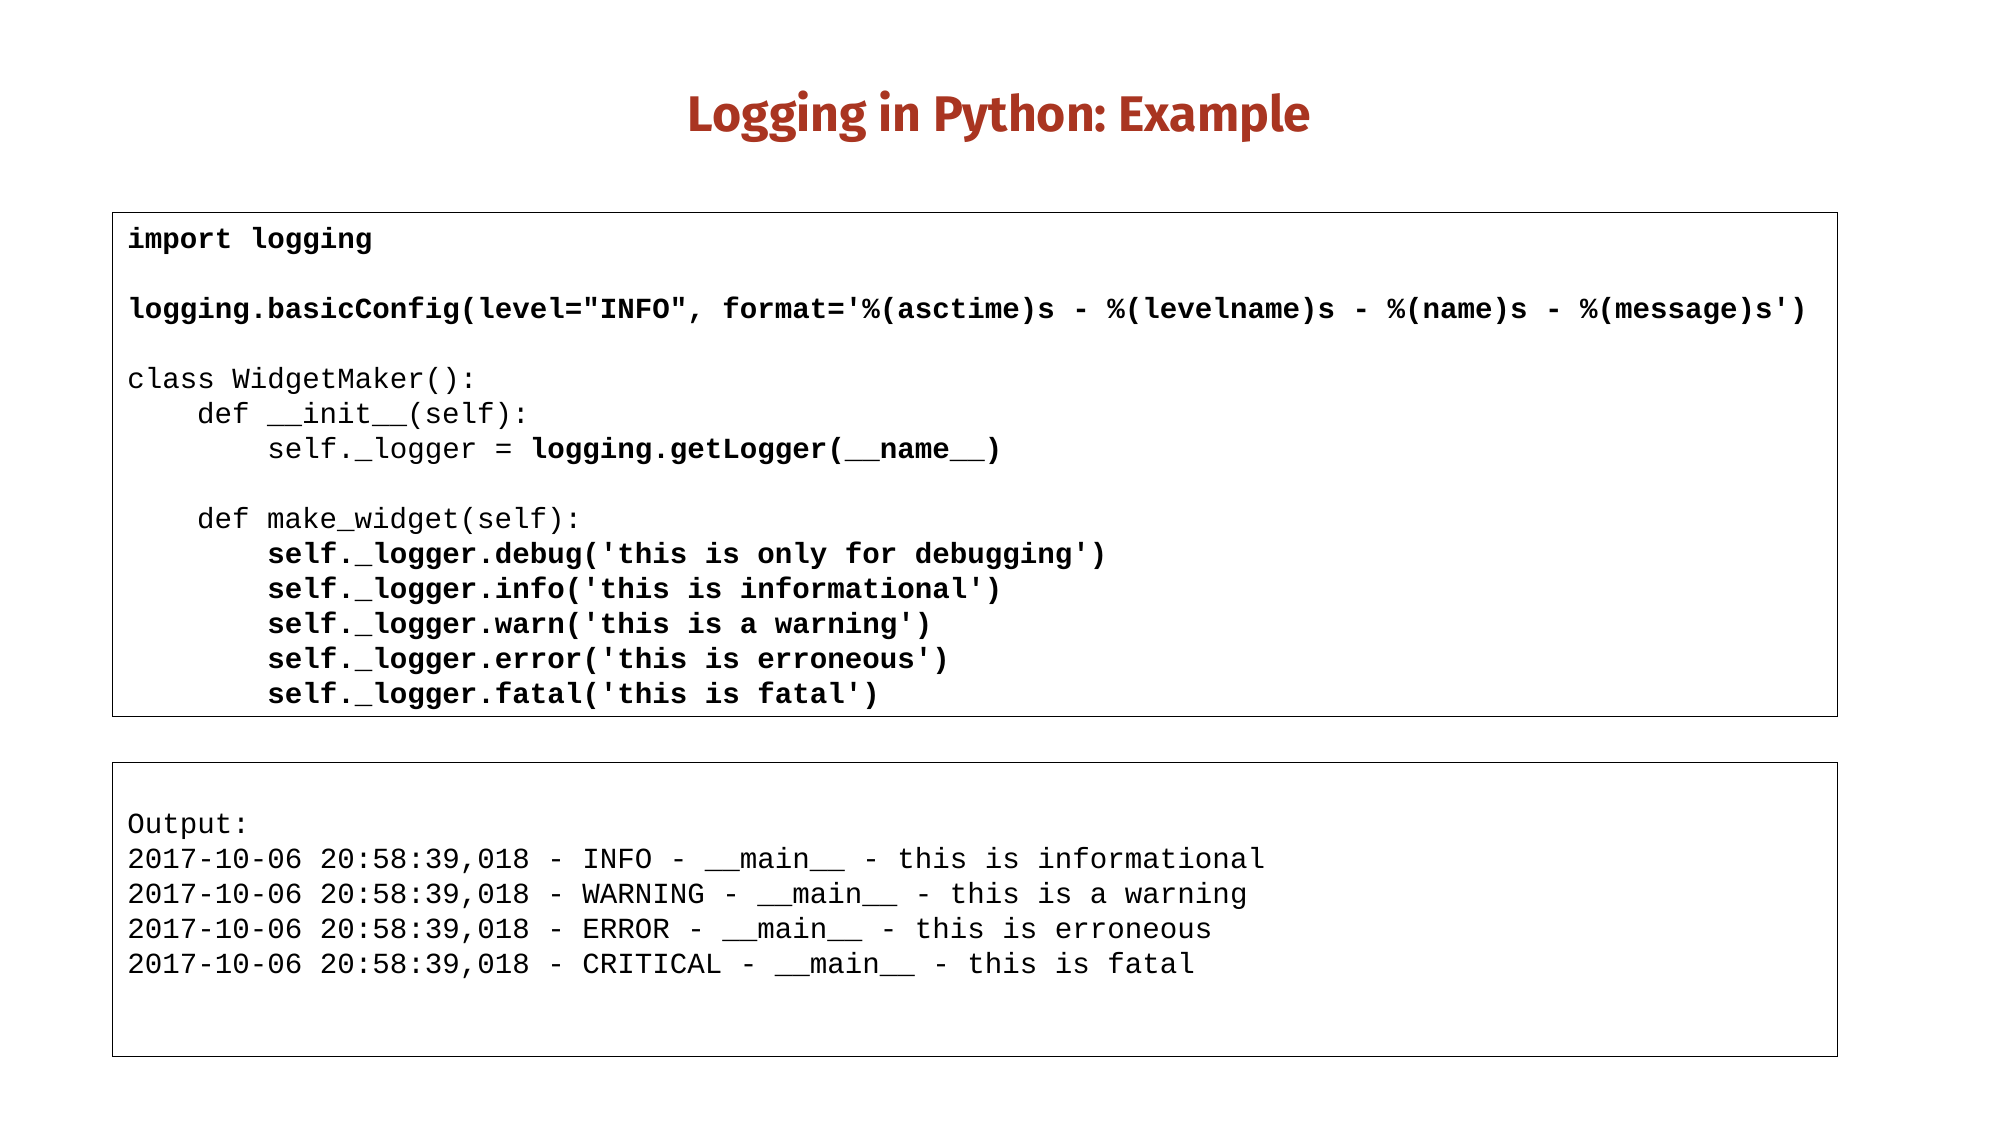

# Logging in Python: Example
import logging

logging.basicConfig(level="INFO", format='%(asctime)s - %(levelname)s - %(name)s - %(message)s')

class WidgetMaker():
    def __init__(self):
        self._logger = logging.getLogger(__name__)

    def make_widget(self):
        self._logger.debug('this is only for debugging')
        self._logger.info('this is informational')
        self._logger.warn('this is a warning')
        self._logger.error('this is erroneous')
        self._logger.fatal('this is fatal')

Output:
2017-10-06 20:58:39,018 - INFO - __main__ - this is informational
2017-10-06 20:58:39,018 - WARNING - __main__ - this is a warning
2017-10-06 20:58:39,018 - ERROR - __main__ - this is erroneous
2017-10-06 20:58:39,018 - CRITICAL - __main__ - this is fatal